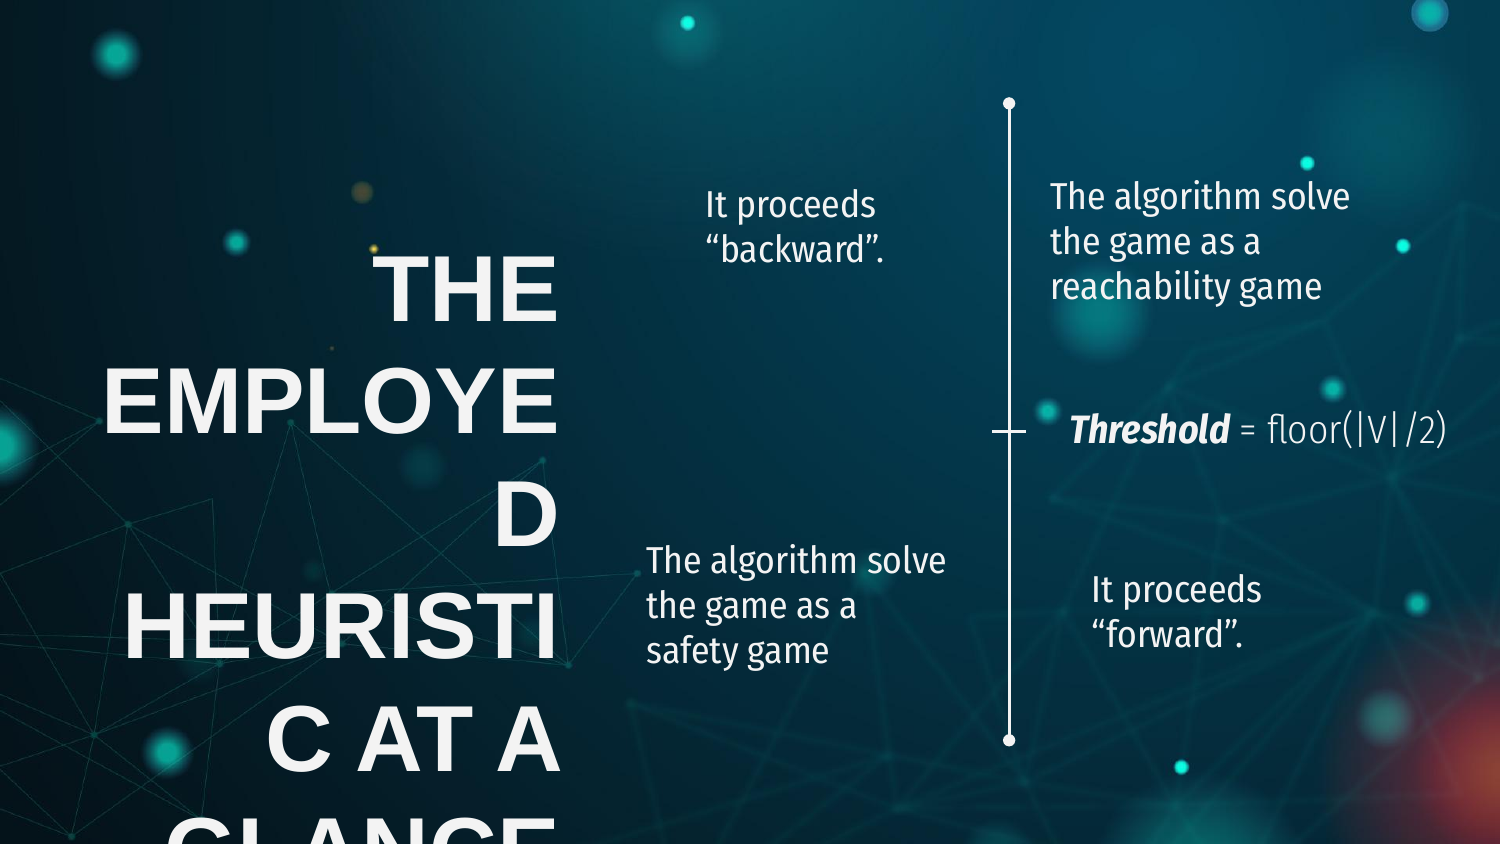

It proceeds “backward”.
The algorithm solve the game as a reachability game
# THE EMPLOYED HEURISTIC AT A GLANCE
Threshold = floor(|V|/2)
The algorithm solve the game as a safety game
It proceeds “forward”.